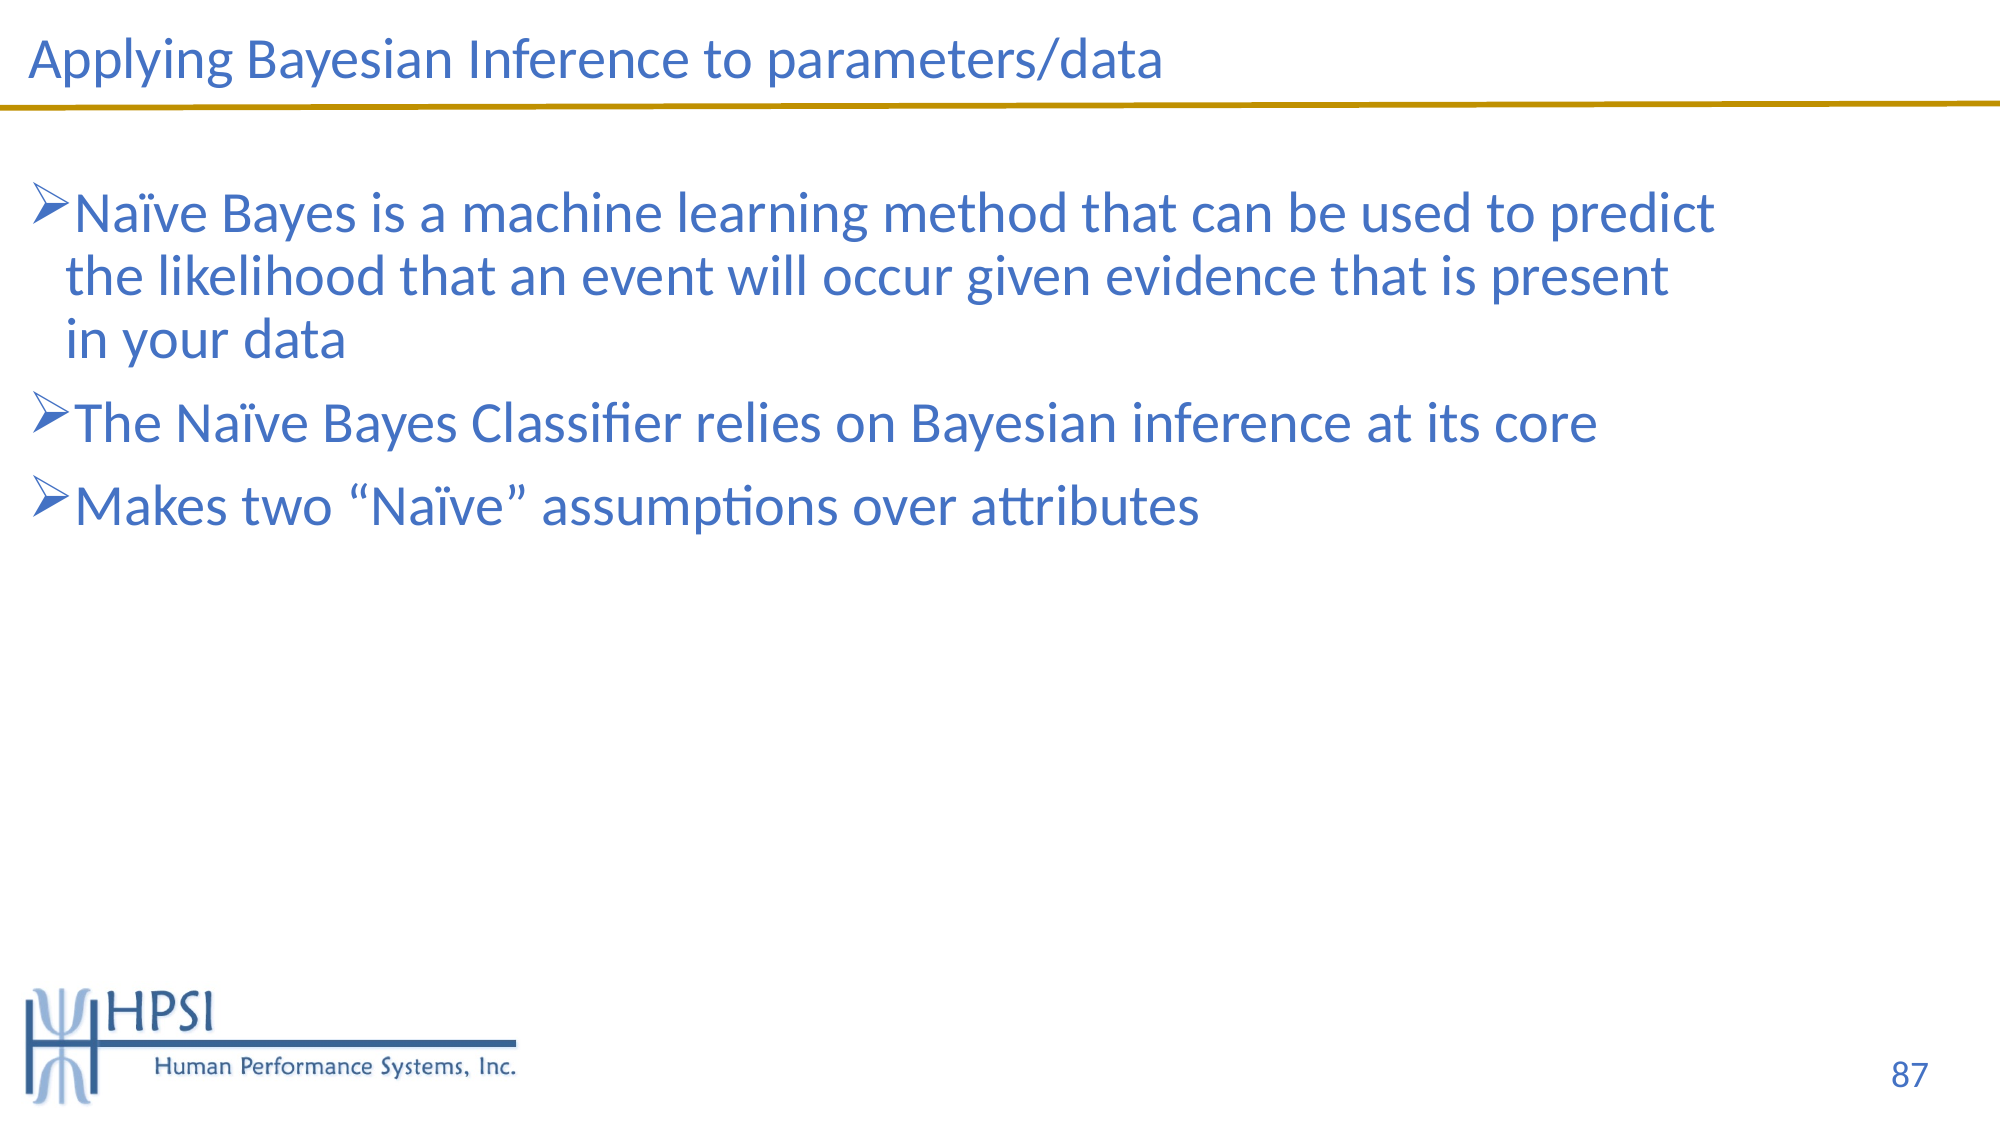

# Applying Bayesian Inference to parameters/data
Naïve Bayes is a machine learning method that can be used to predict the likelihood that an event will occur given evidence that is present in your data
The Naïve Bayes Classifier relies on Bayesian inference at its core
Makes two “Naïve” assumptions over attributes
87